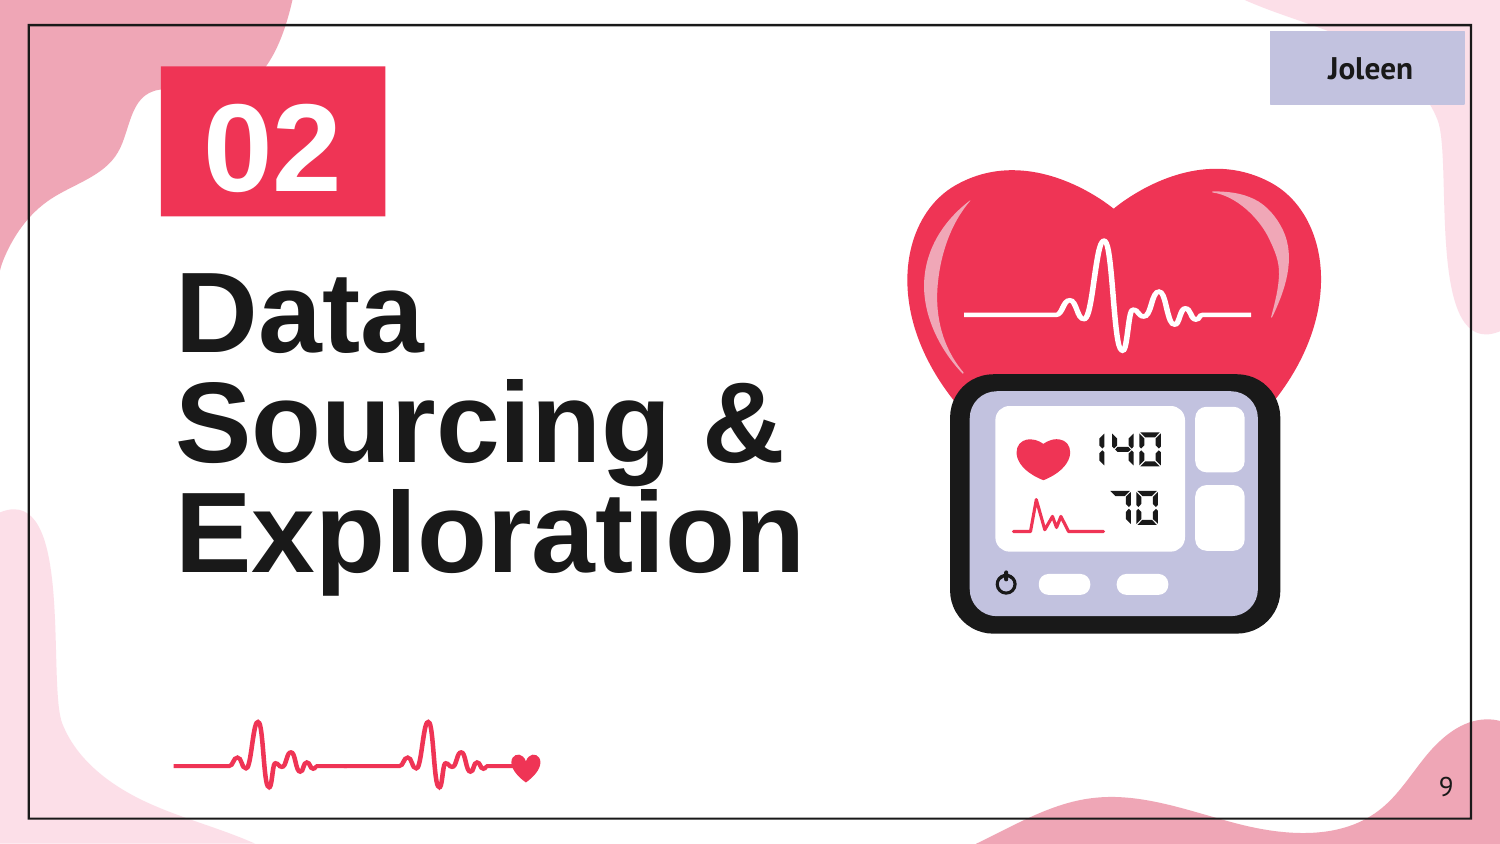

Joleen
02

# Data Sourcing & Exploration

9